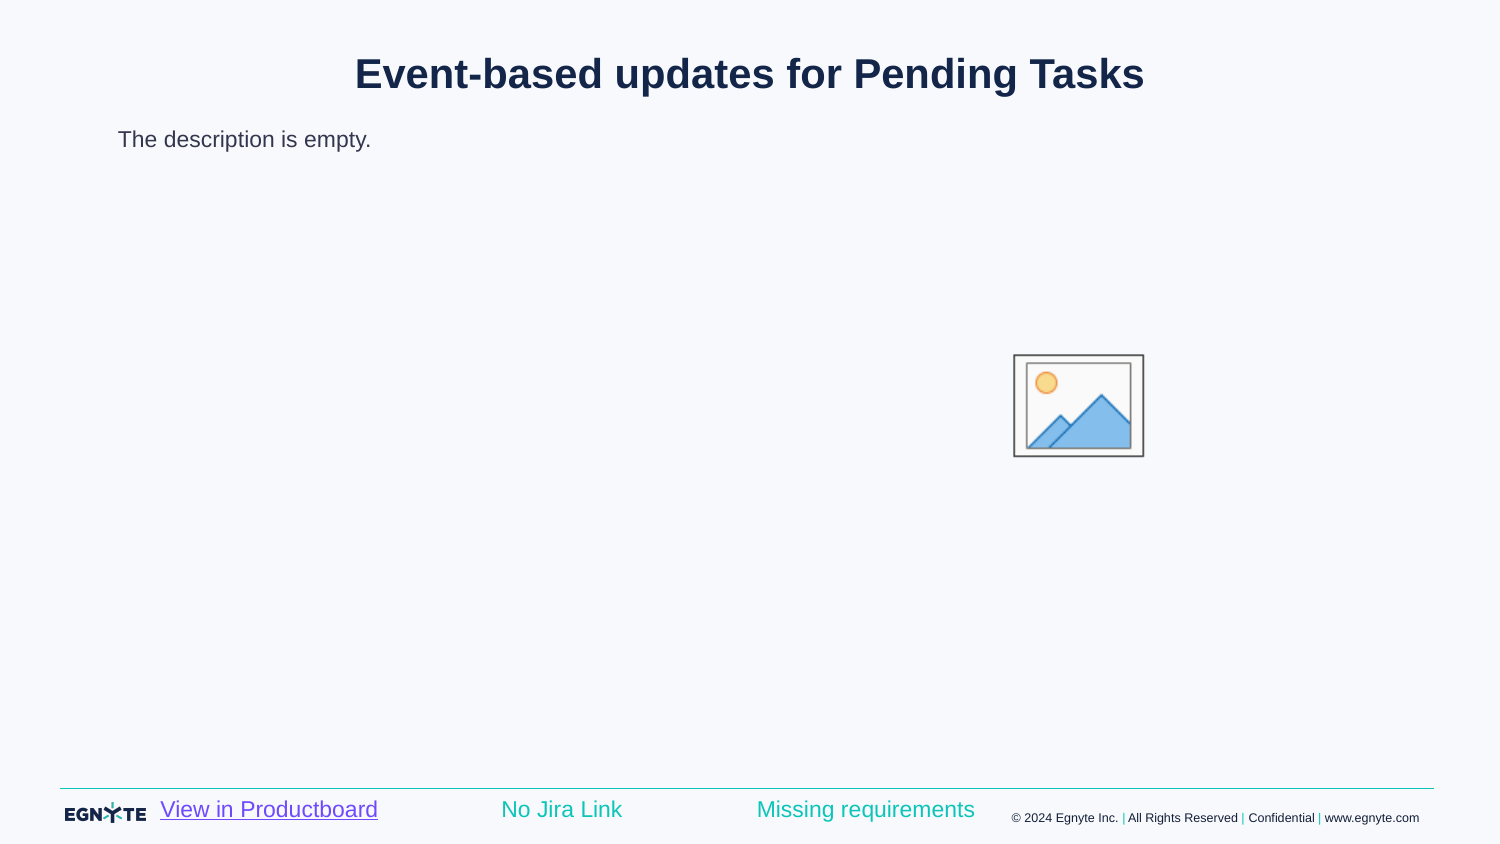

# Event-based updates for Pending Tasks
The description is empty.

Missing requirements
No Jira Link
View in Productboard